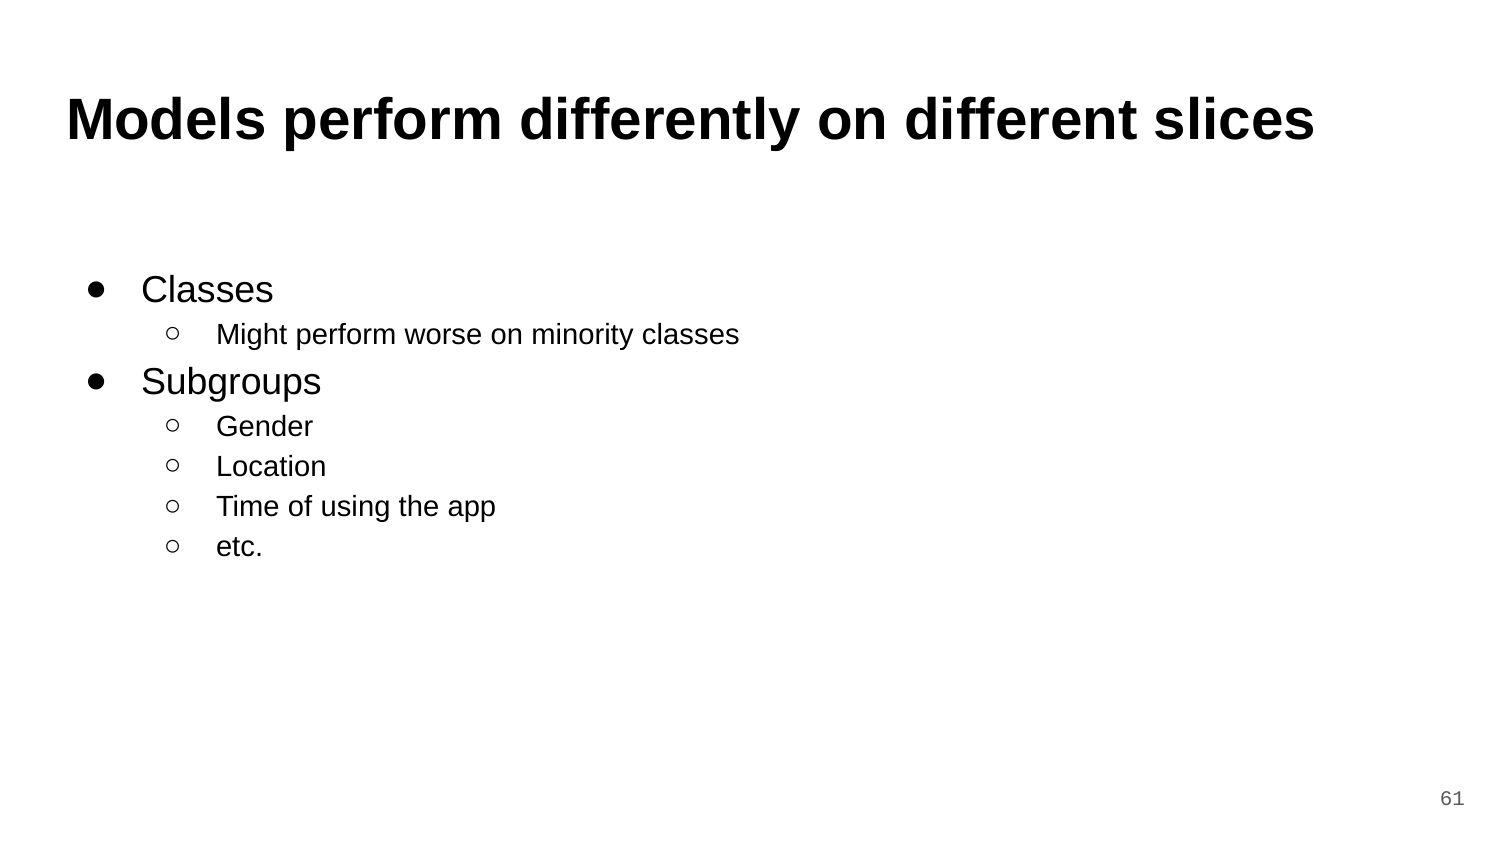

# Models perform differently on different slices
Classes
Might perform worse on minority classes
Subgroups
Gender
Location
Time of using the app
etc.
61